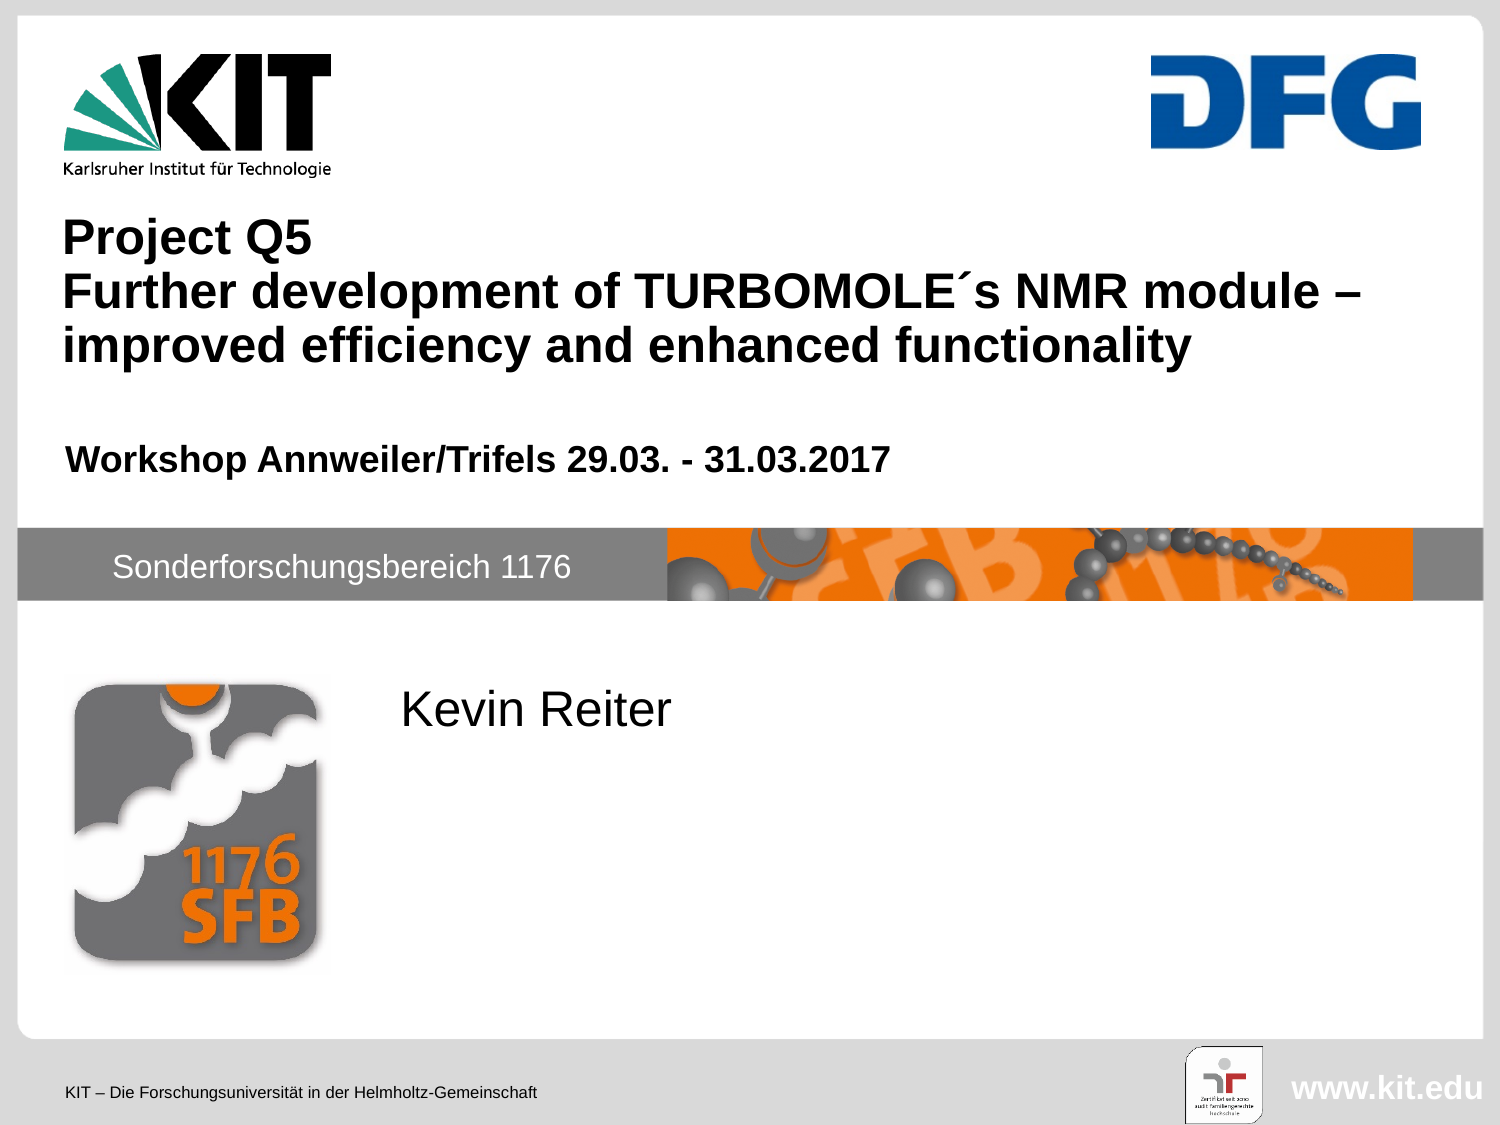

Project Q5
Further development of TURBOMOLE´s NMR module – improved efficiency and enhanced functionality

Workshop Annweiler/Trifels 29.03. - 31.03.2017
Kevin Reiter